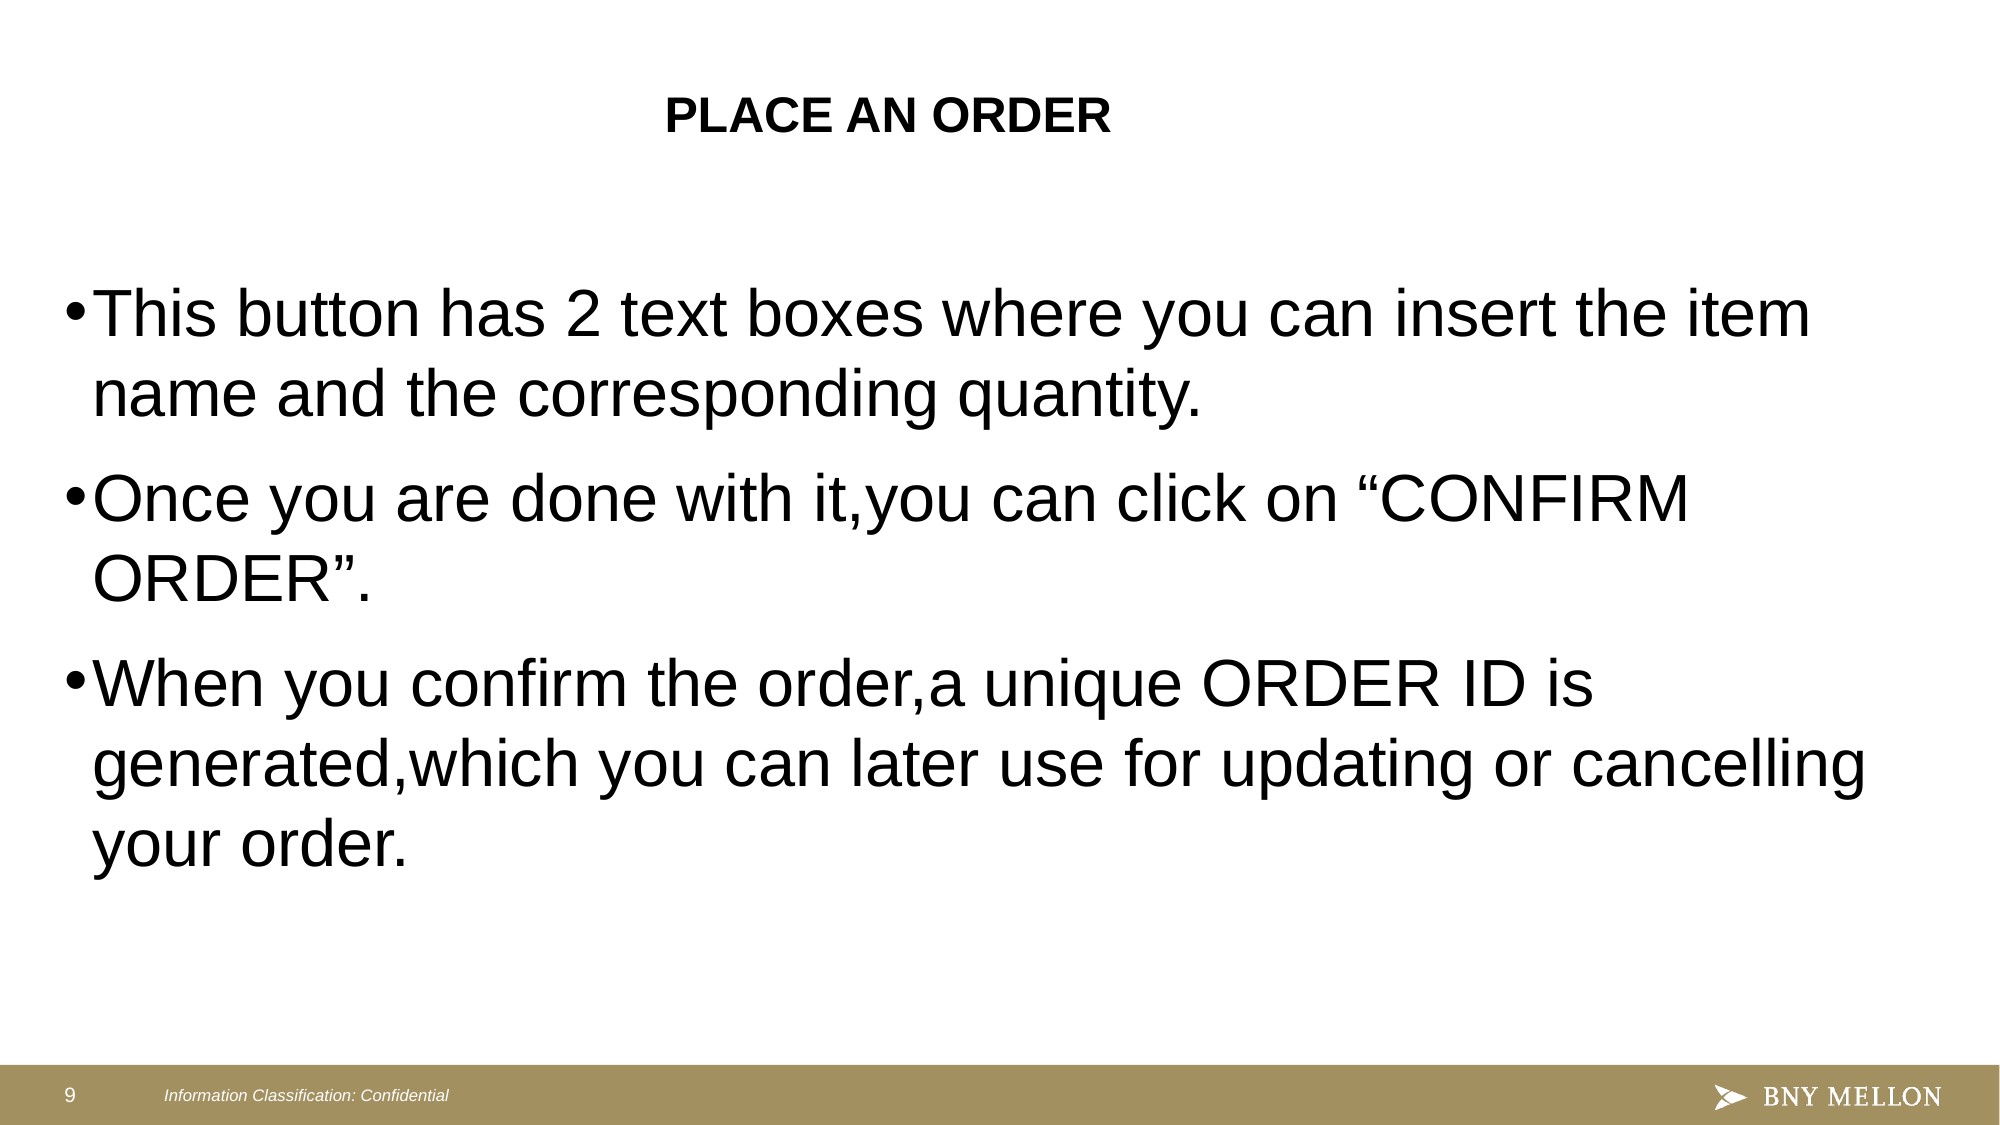

# PLACE AN ORDER

This button has 2 text boxes where you can insert the item name and the corresponding quantity.
Once you are done with it,you can click on “CONFIRM ORDER”.
When you confirm the order,a unique ORDER ID is generated,which you can later use for updating or cancelling your order.